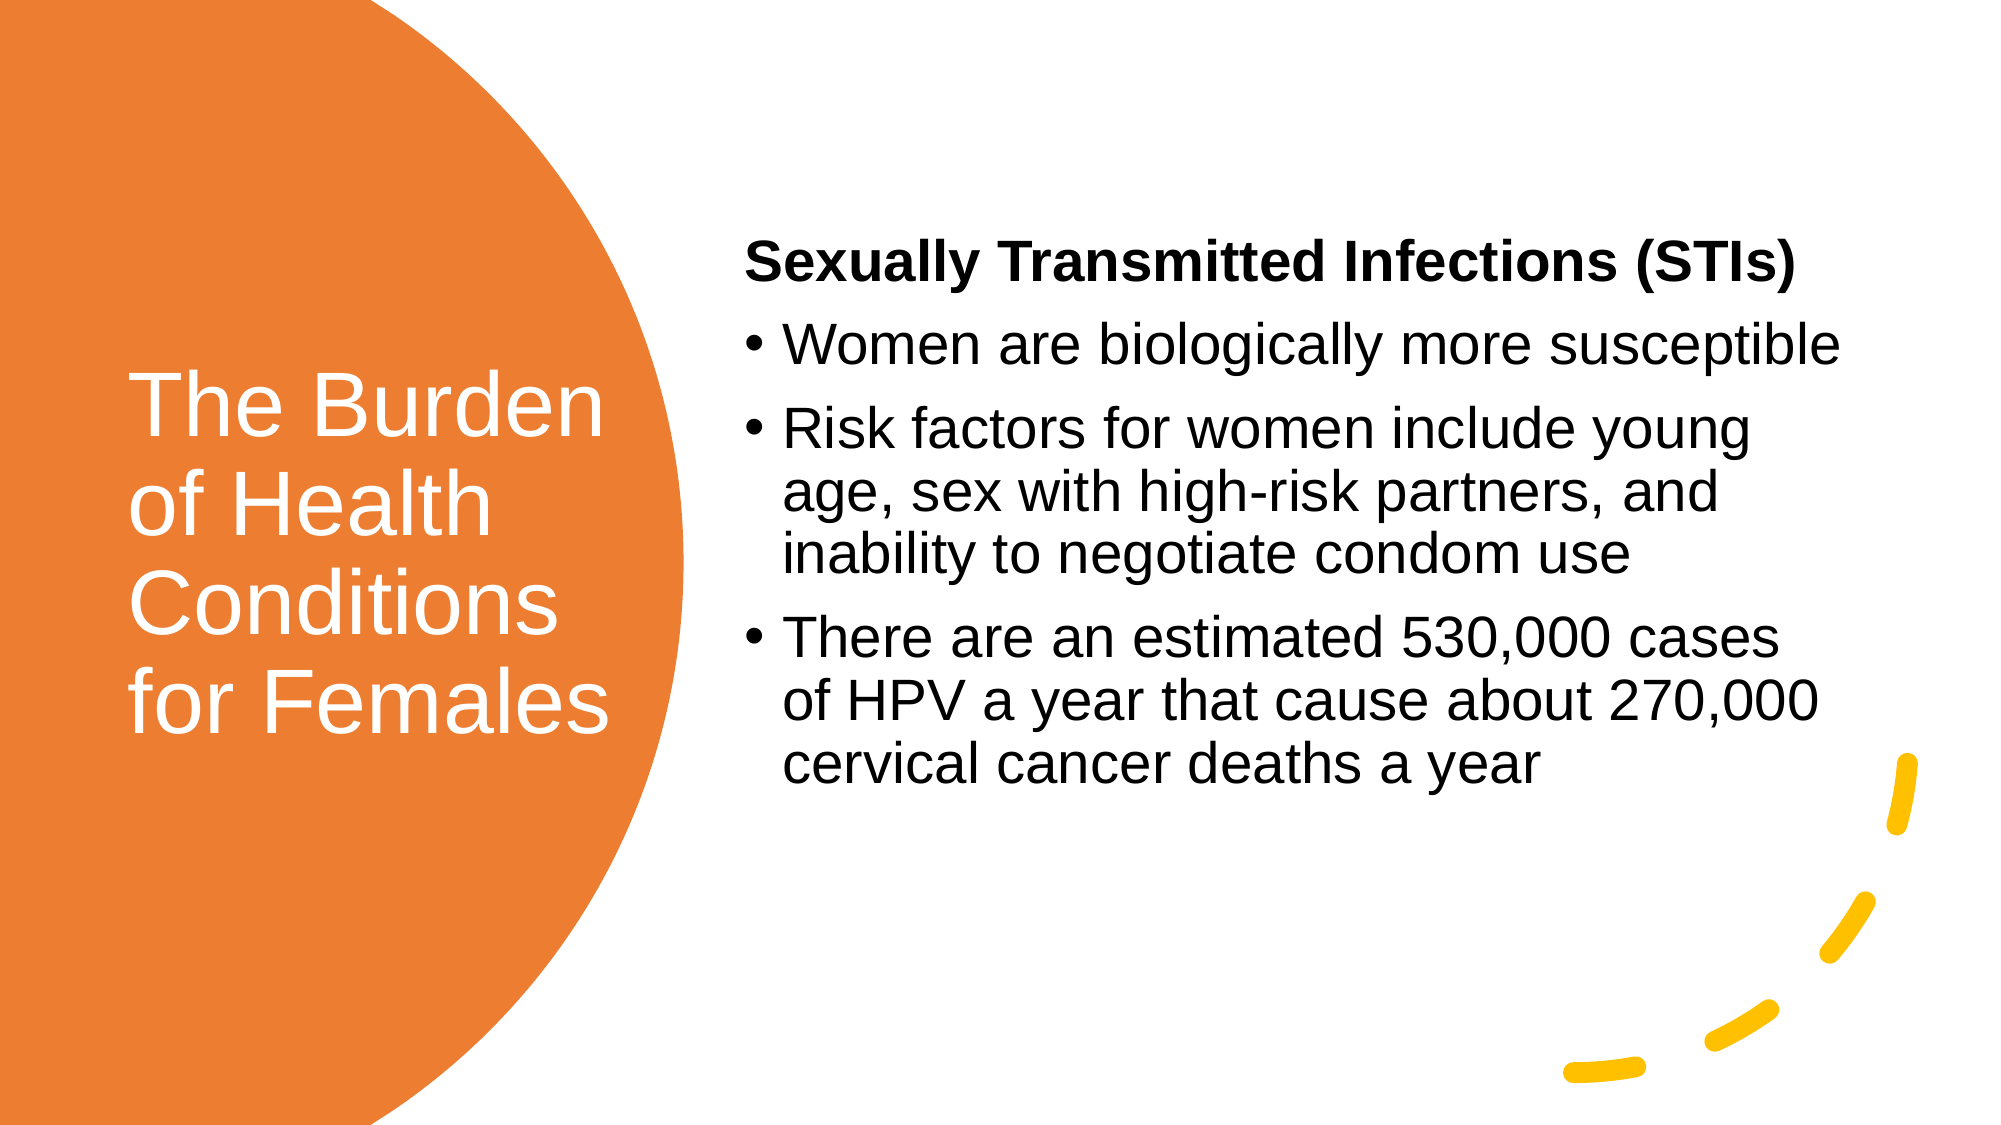

Sexually Transmitted Infections (STIs)
Women are biologically more susceptible
Risk factors for women include young age, sex with high-risk partners, and inability to negotiate condom use
There are an estimated 530,000 cases of HPV a year that cause about 270,000 cervical cancer deaths a year

# The Burden of Health Conditions for Females